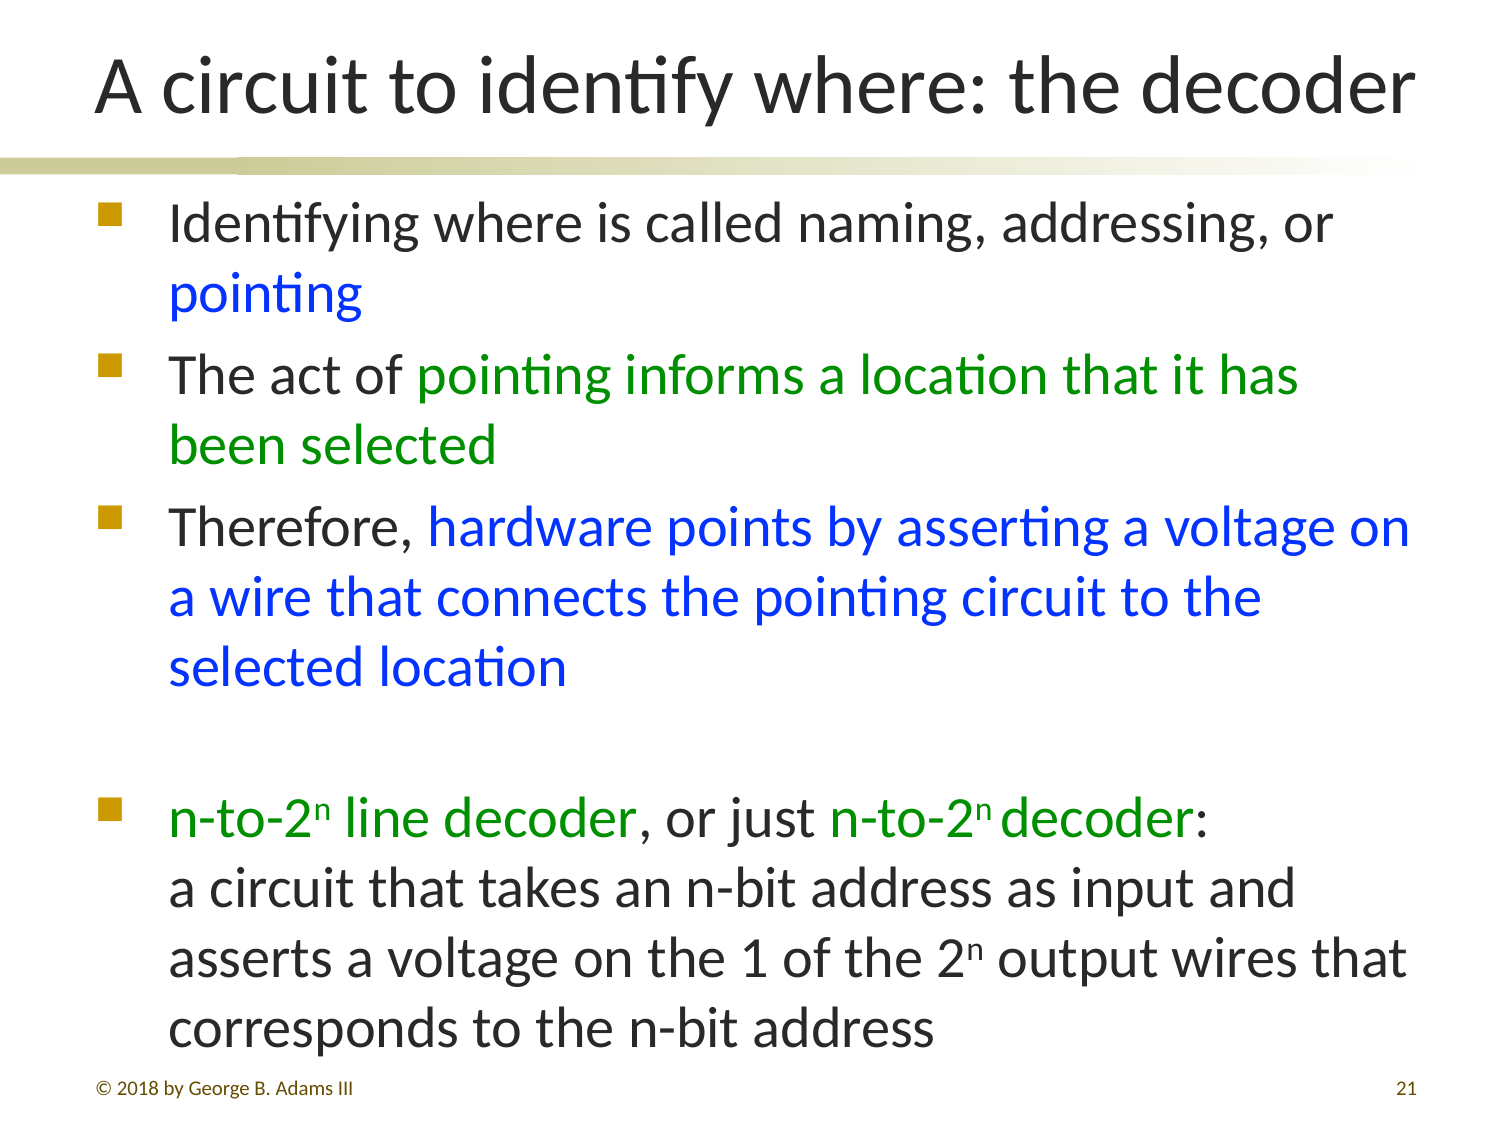

# A circuit to identify where: the decoder
Identifying where is called naming, addressing, or pointing
The act of pointing informs a location that it has been selected
Therefore, hardware points by asserting a voltage on a wire that connects the pointing circuit to the selected location
n-to-2n line decoder, or just n-to-2n decoder:
a circuit that takes an n-bit address as input and asserts a voltage on the 1 of the 2n output wires that corresponds to the n-bit address
© 2018 by George B. Adams III
21